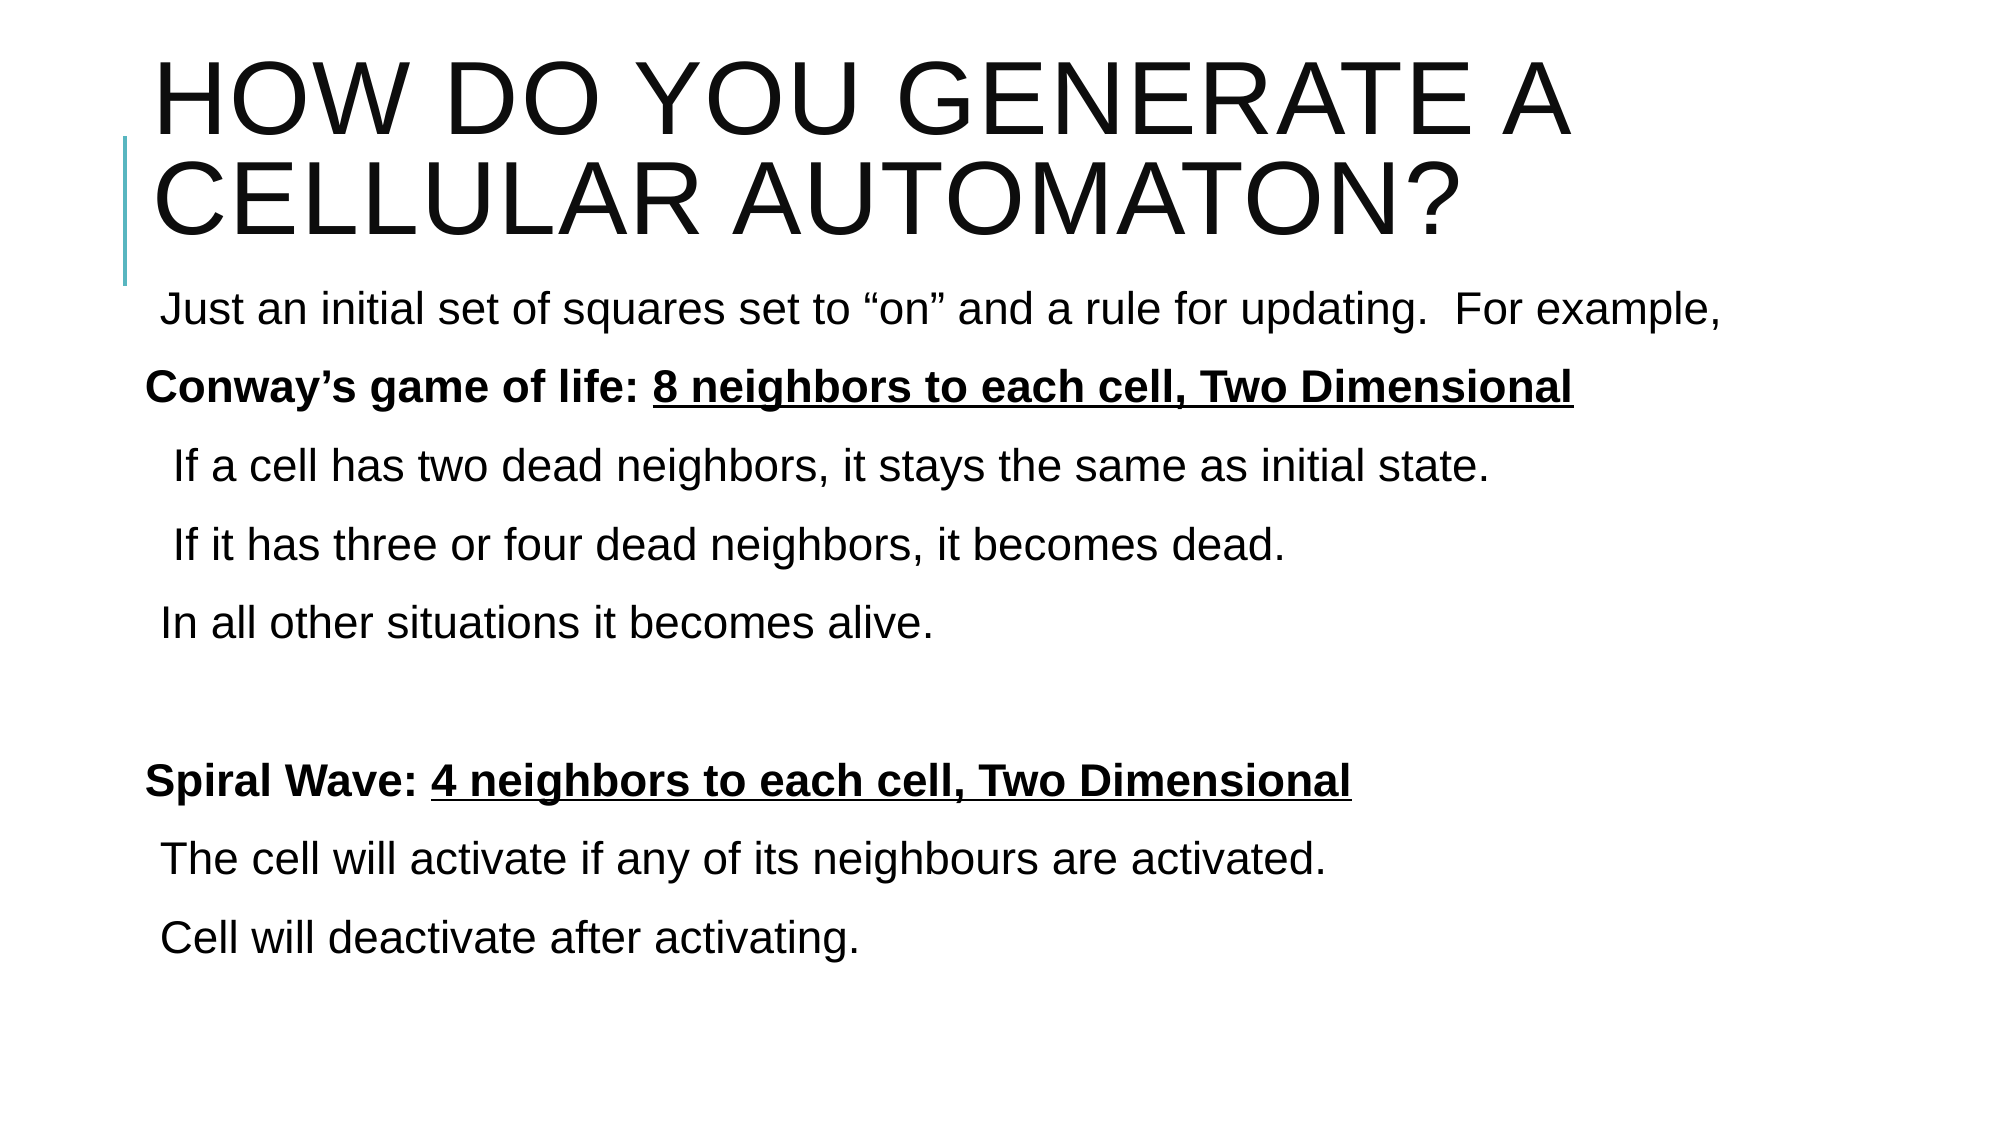

# How do you generate a cellular automaton?
Just an initial set of squares set to “on” and a rule for updating.  For example,
Conway’s game of life: 8 neighbors to each cell, Two Dimensional
 If a cell has two dead neighbors, it stays the same as initial state.
 If it has three or four dead neighbors, it becomes dead.
In all other situations it becomes alive.

Spiral Wave: 4 neighbors to each cell, Two Dimensional
The cell will activate if any of its neighbours are activated.
Cell will deactivate after activating.